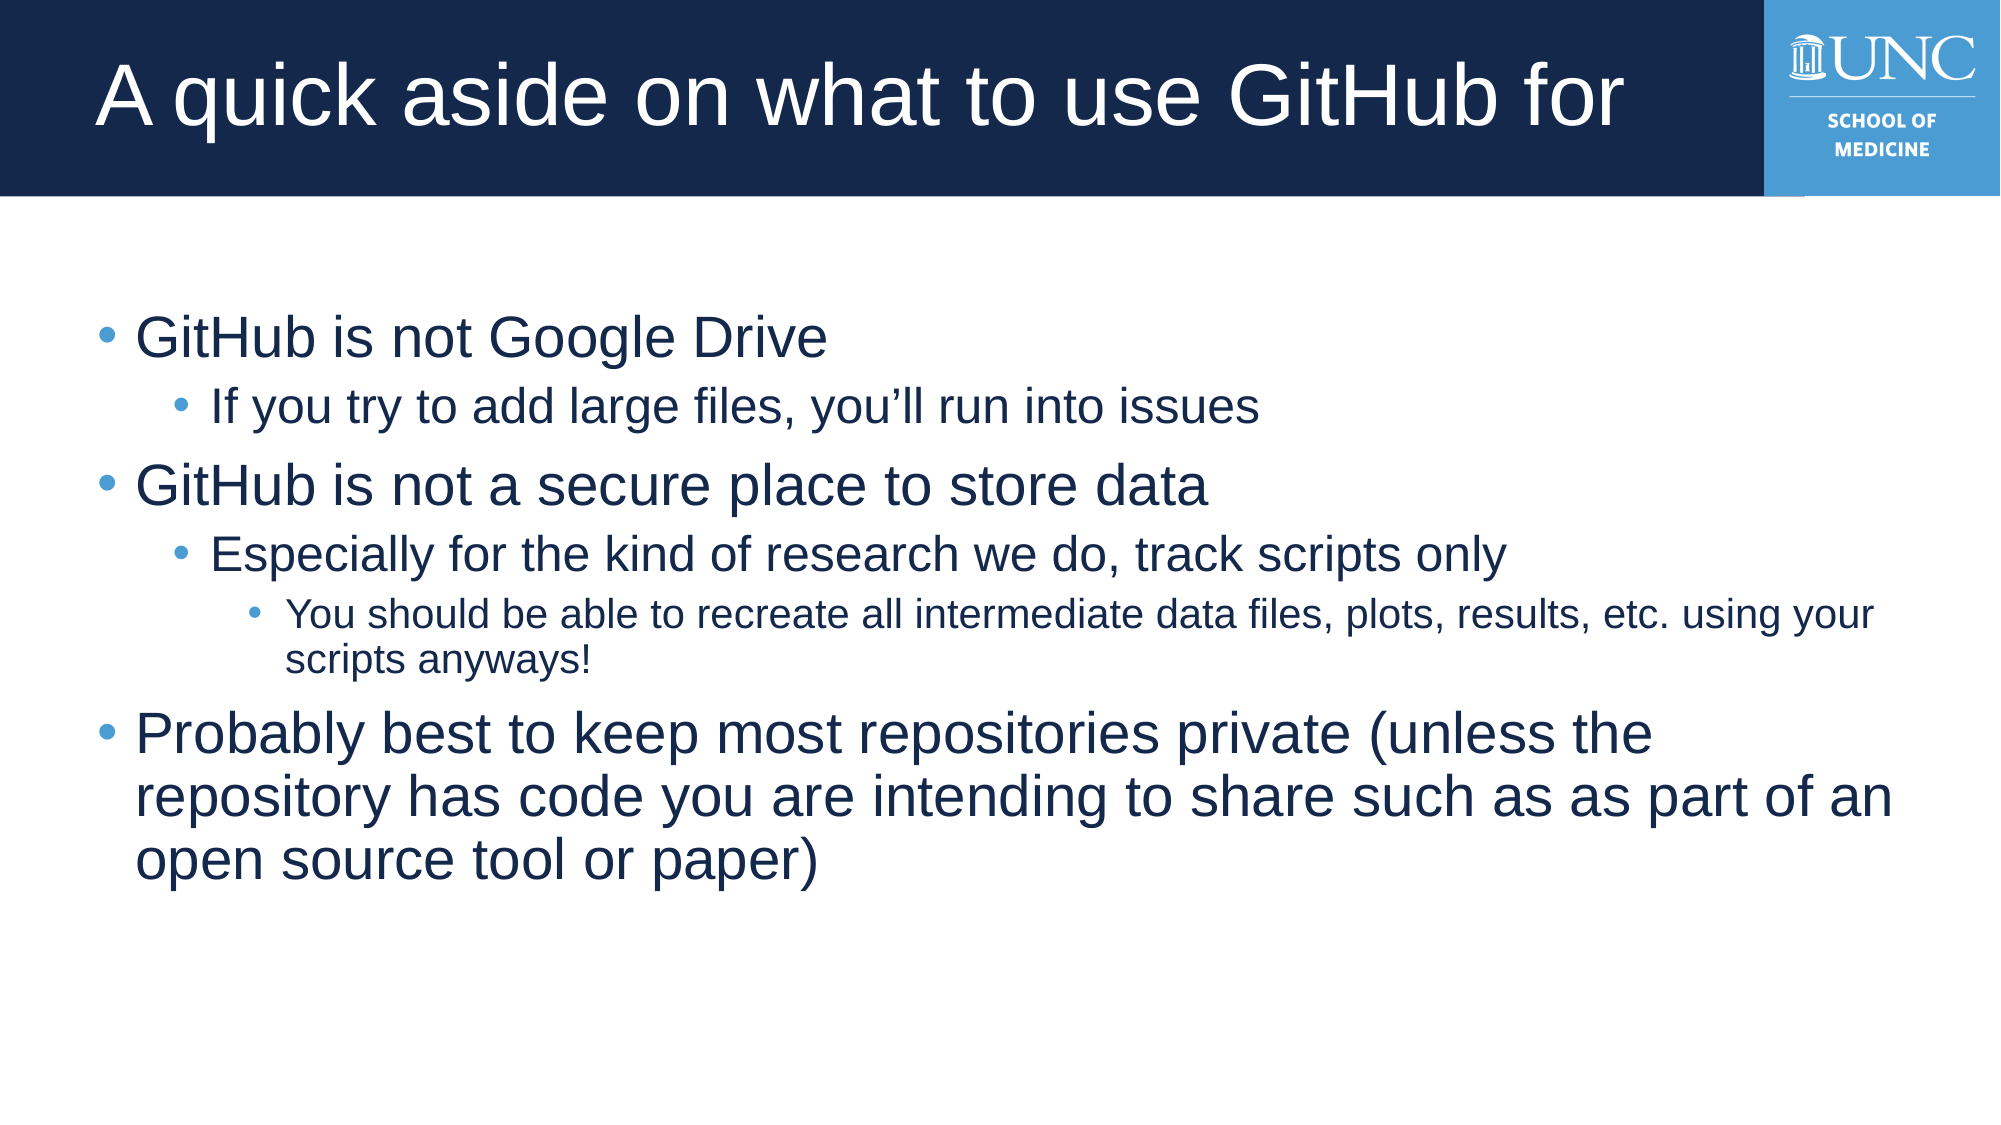

# A quick aside on what to use GitHub for
GitHub is not Google Drive
If you try to add large files, you’ll run into issues
GitHub is not a secure place to store data
Especially for the kind of research we do, track scripts only
You should be able to recreate all intermediate data files, plots, results, etc. using your scripts anyways!
Probably best to keep most repositories private (unless the repository has code you are intending to share such as as part of an open source tool or paper)